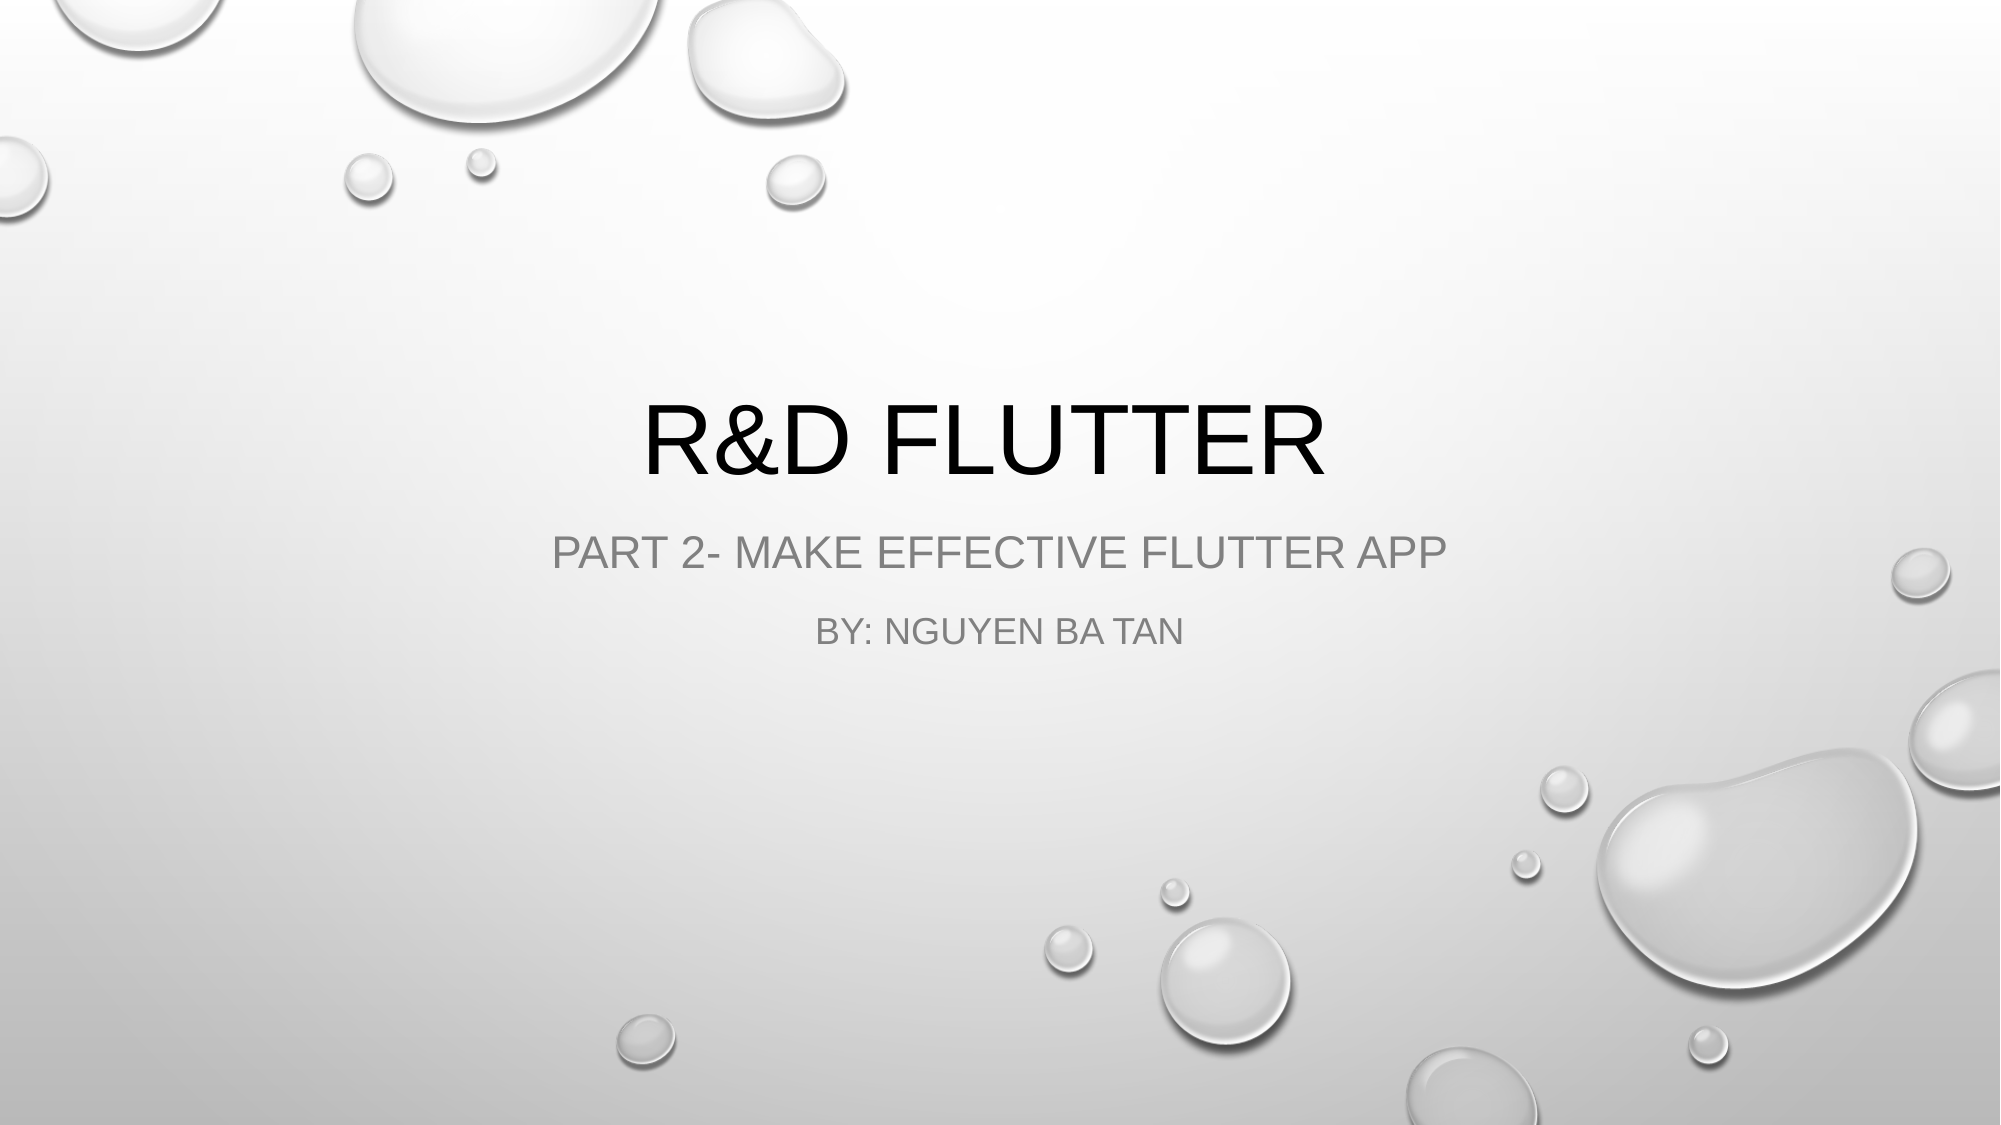

# R&D Flutter
Part 2- Make effective flutter app
by: Nguyen ba tan